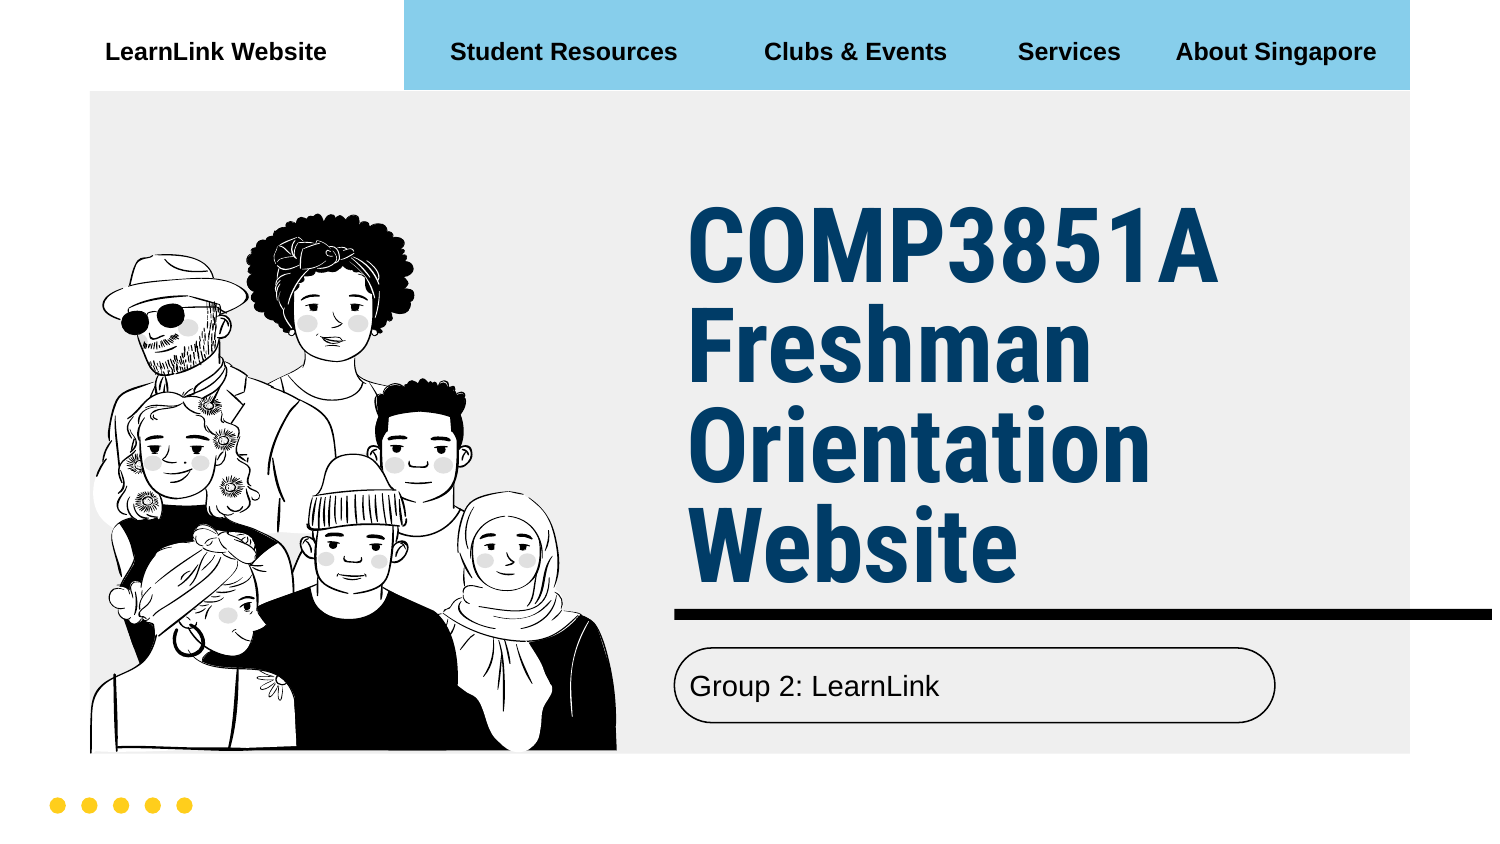

LearnLink Website
Student Resources
Clubs & Events
Services
About Singapore
# COMP3851A
Freshman
Orientation
Website

Group 2: LearnLink